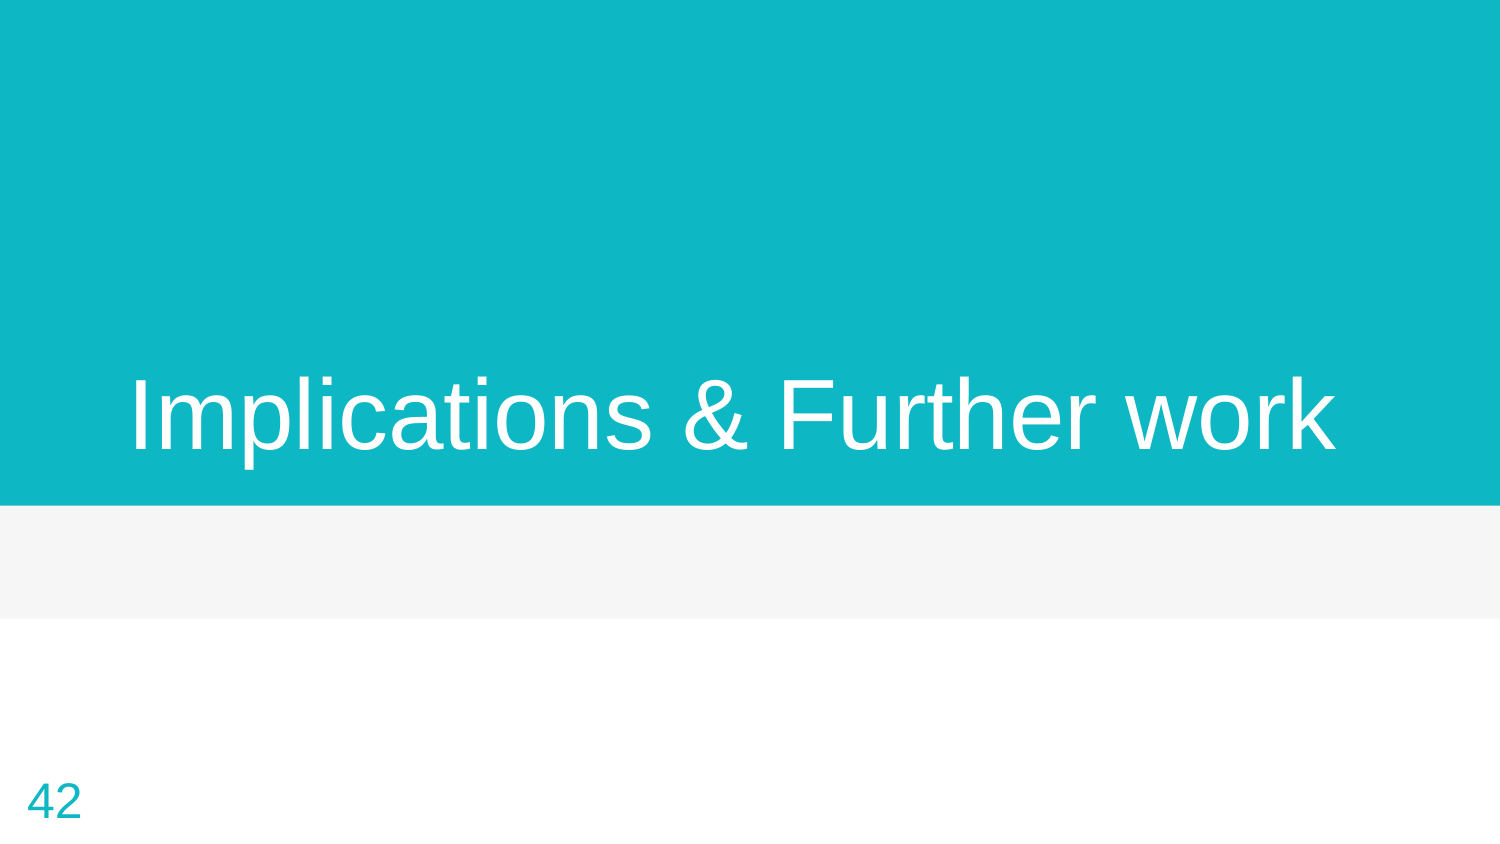

# Implications & Further work

42
Image
Text
Presentation